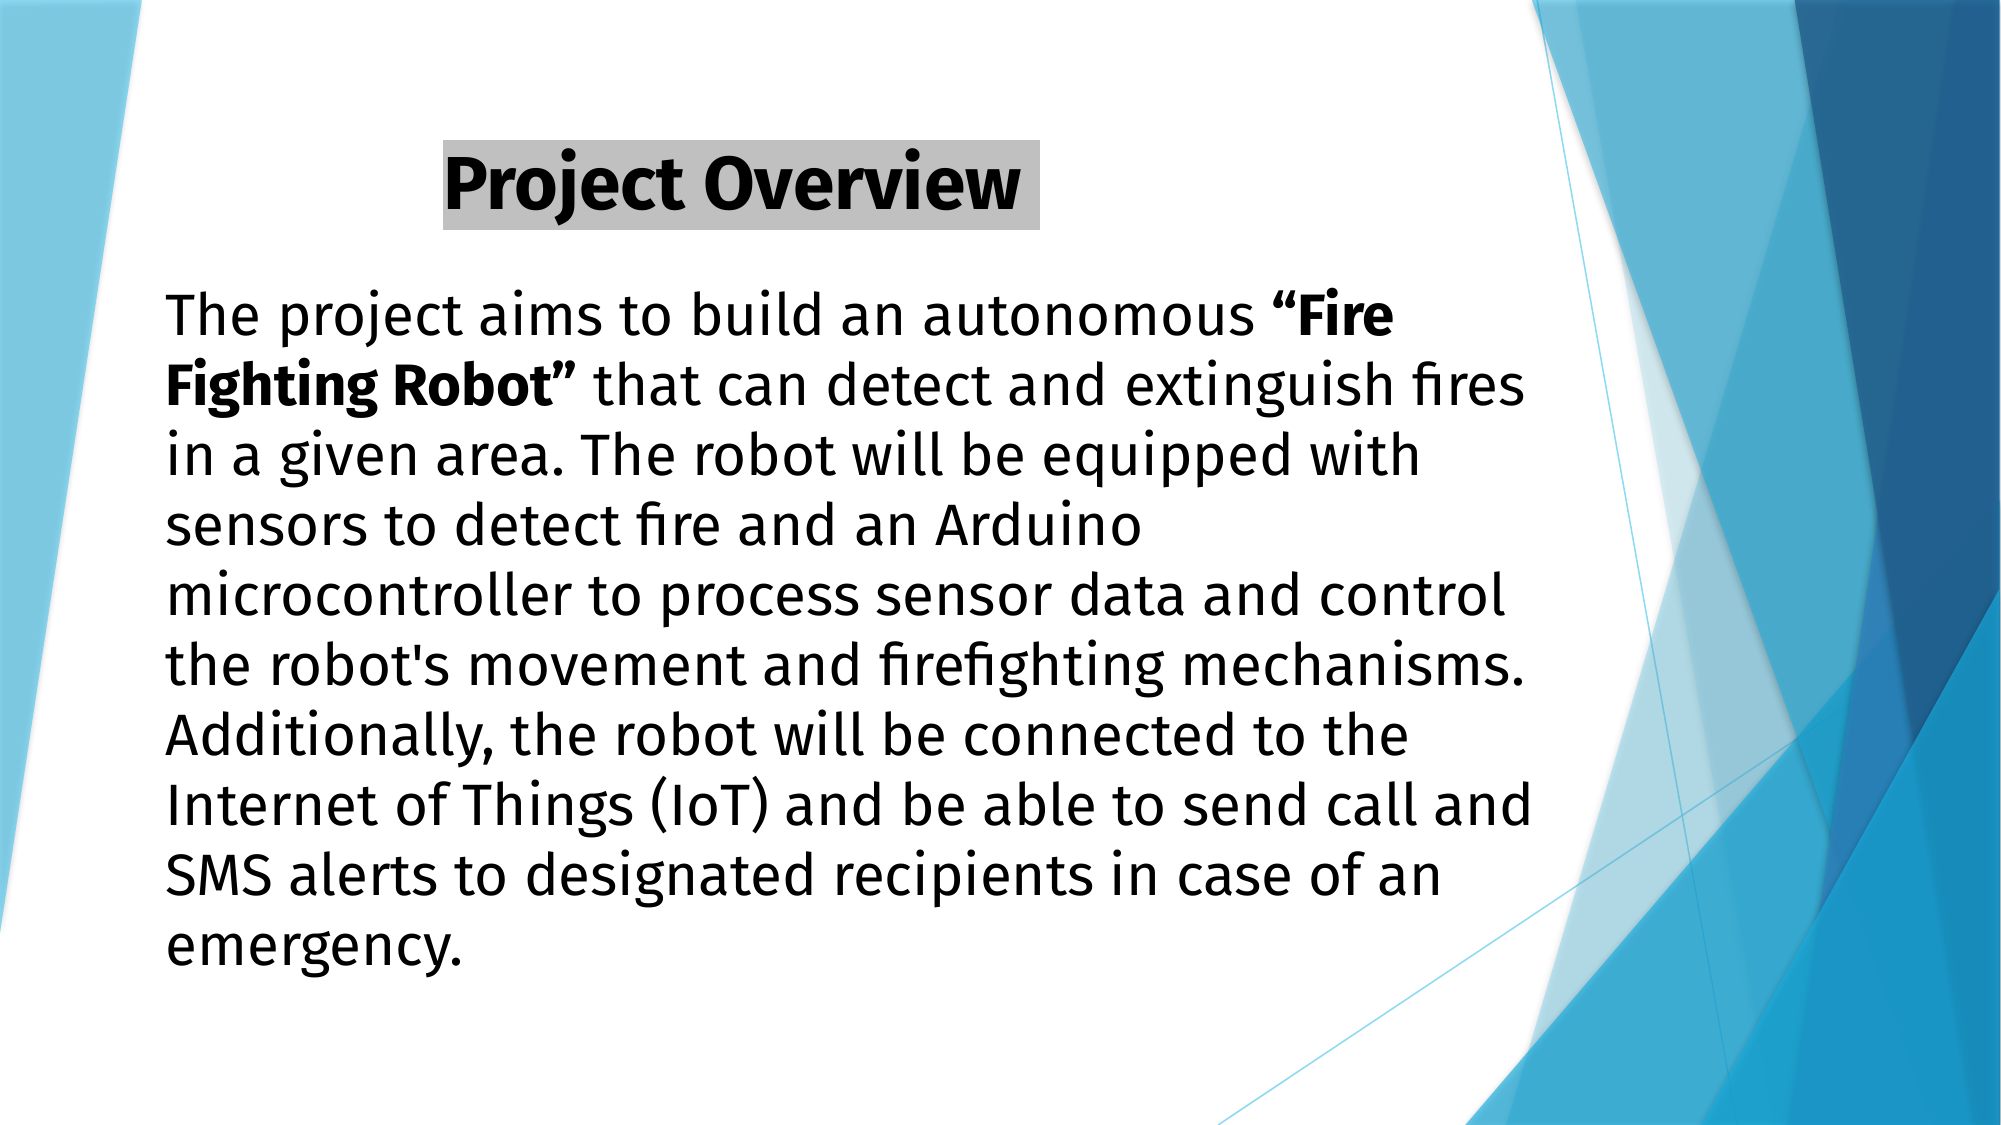

Project Overview
The project aims to build an autonomous “Fire Fighting Robot” that can detect and extinguish fires in a given area. The robot will be equipped with sensors to detect fire and an Arduino microcontroller to process sensor data and control the robot's movement and firefighting mechanisms. Additionally, the robot will be connected to the Internet of Things (IoT) and be able to send call and SMS alerts to designated recipients in case of an emergency.